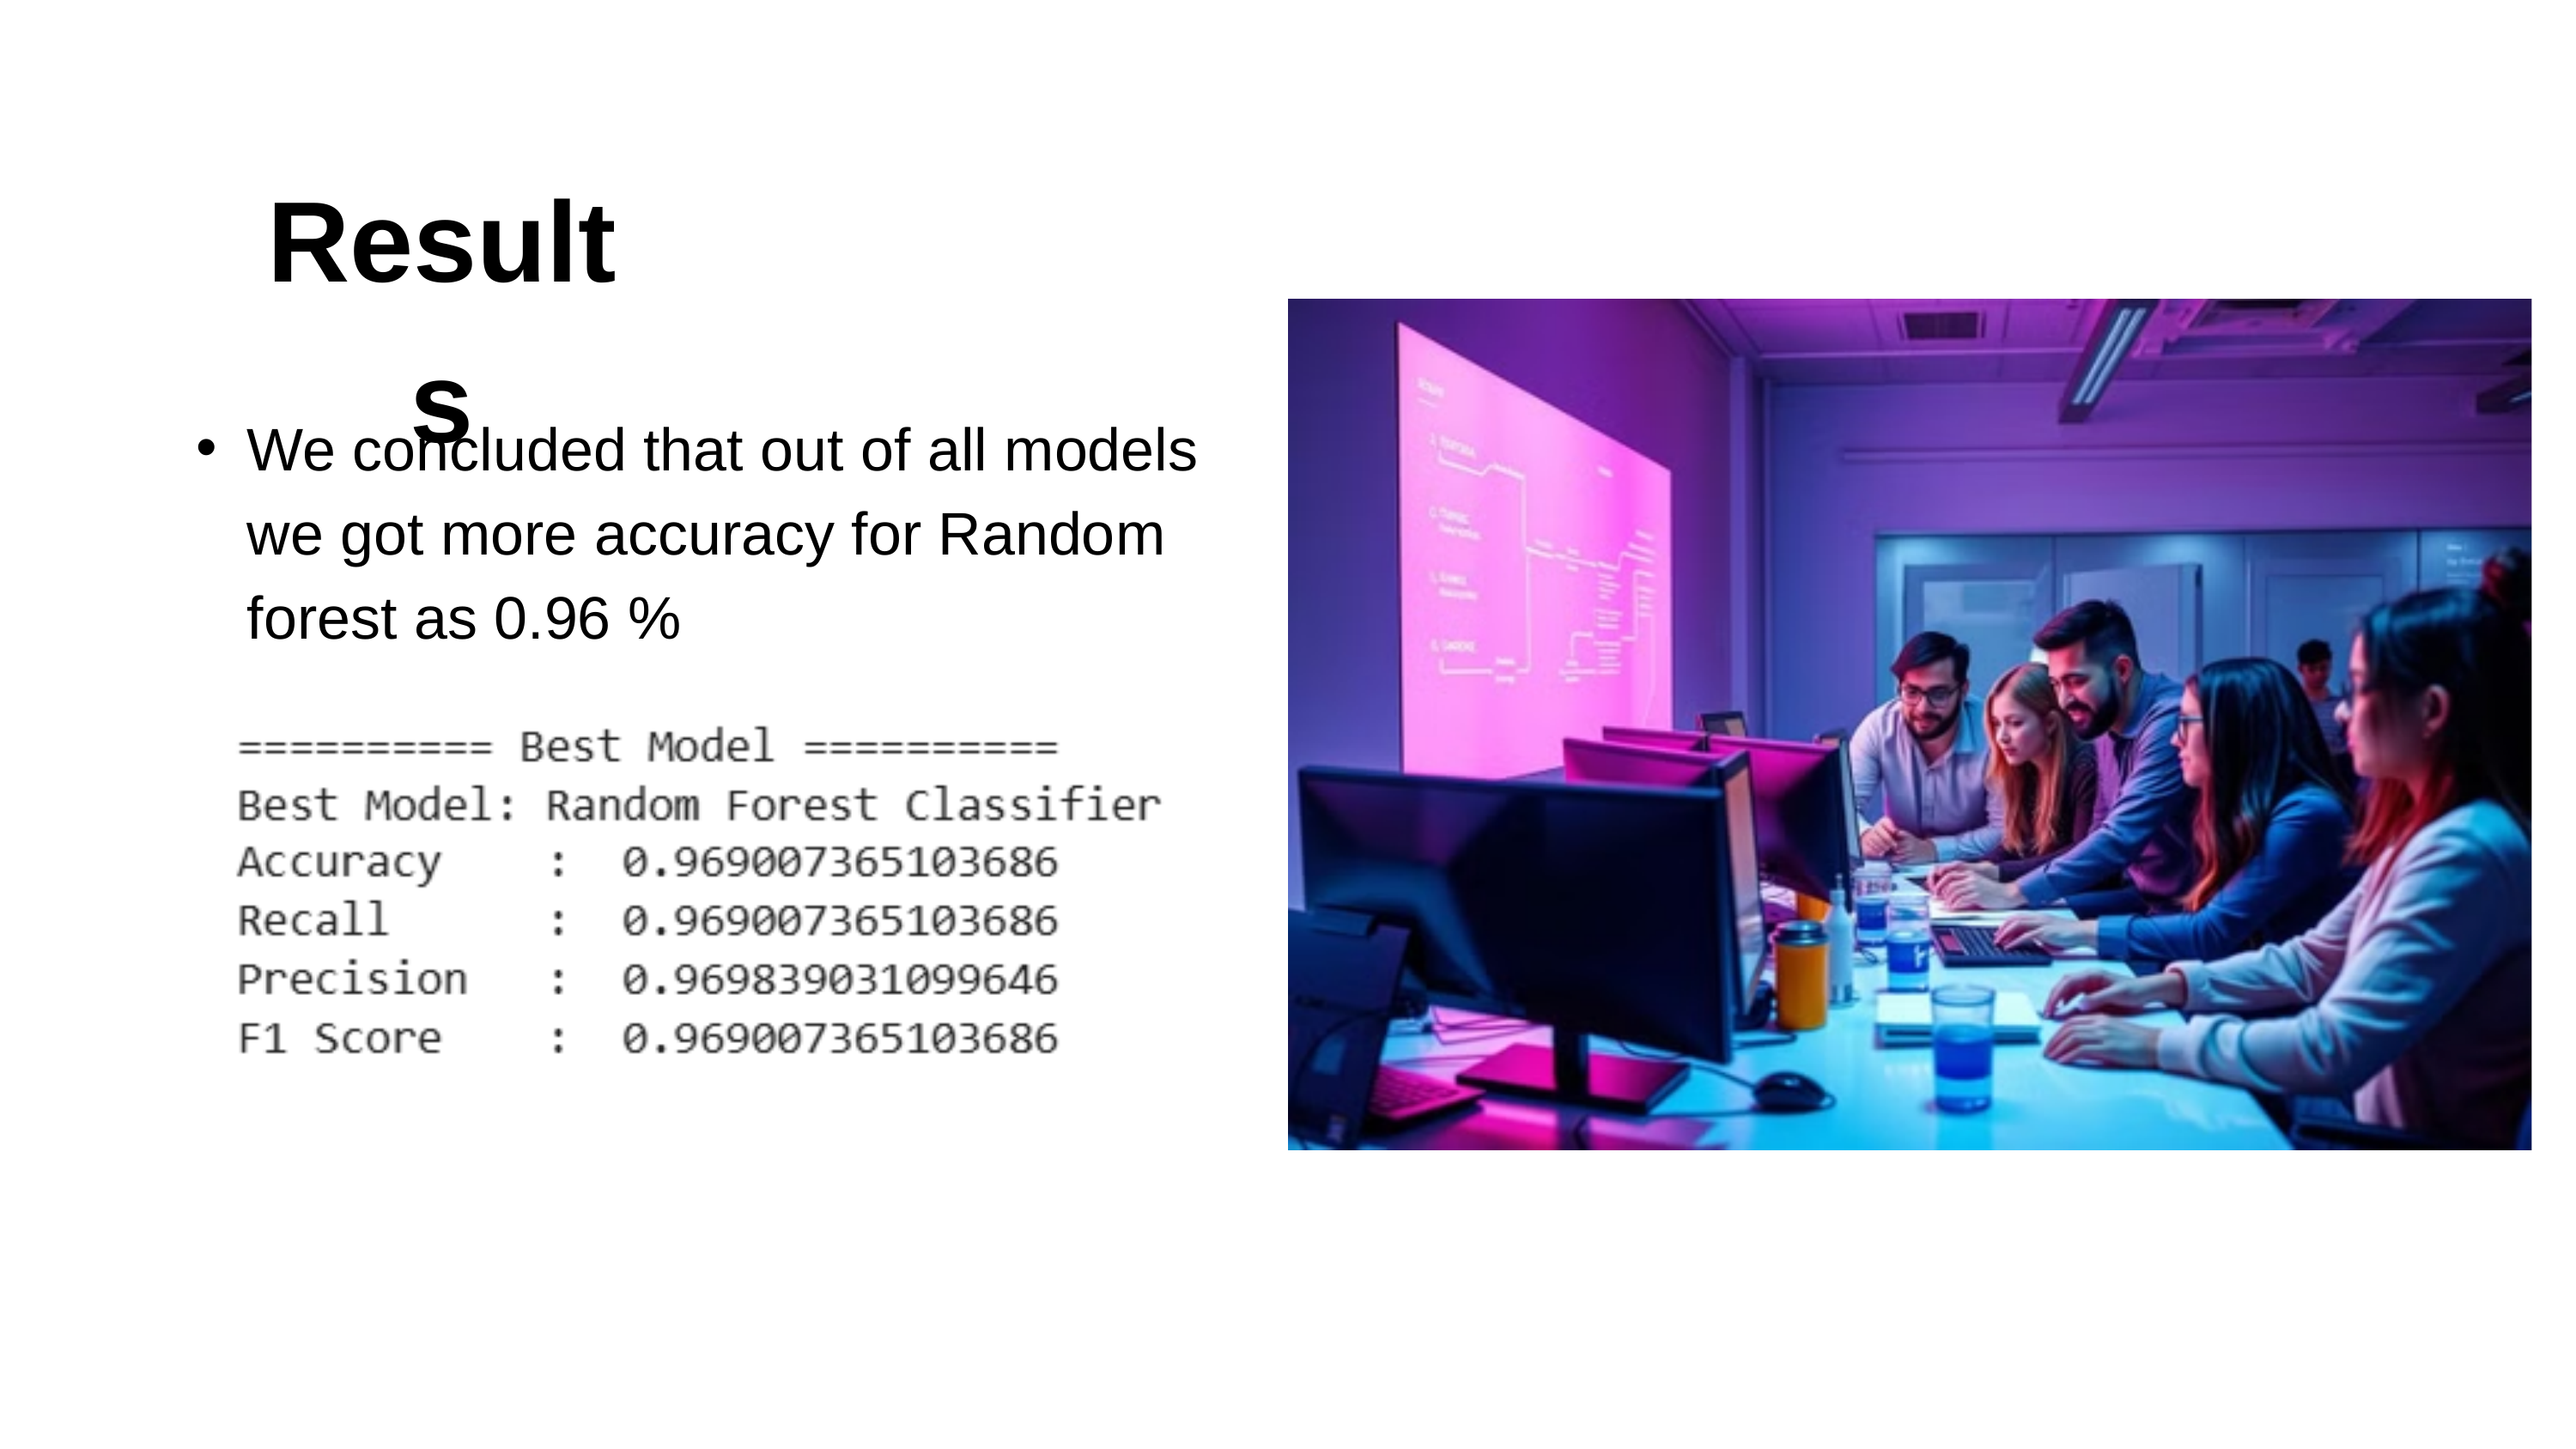

Results

We concluded that out of all models we got more accuracy for Random forest as 0.96 %